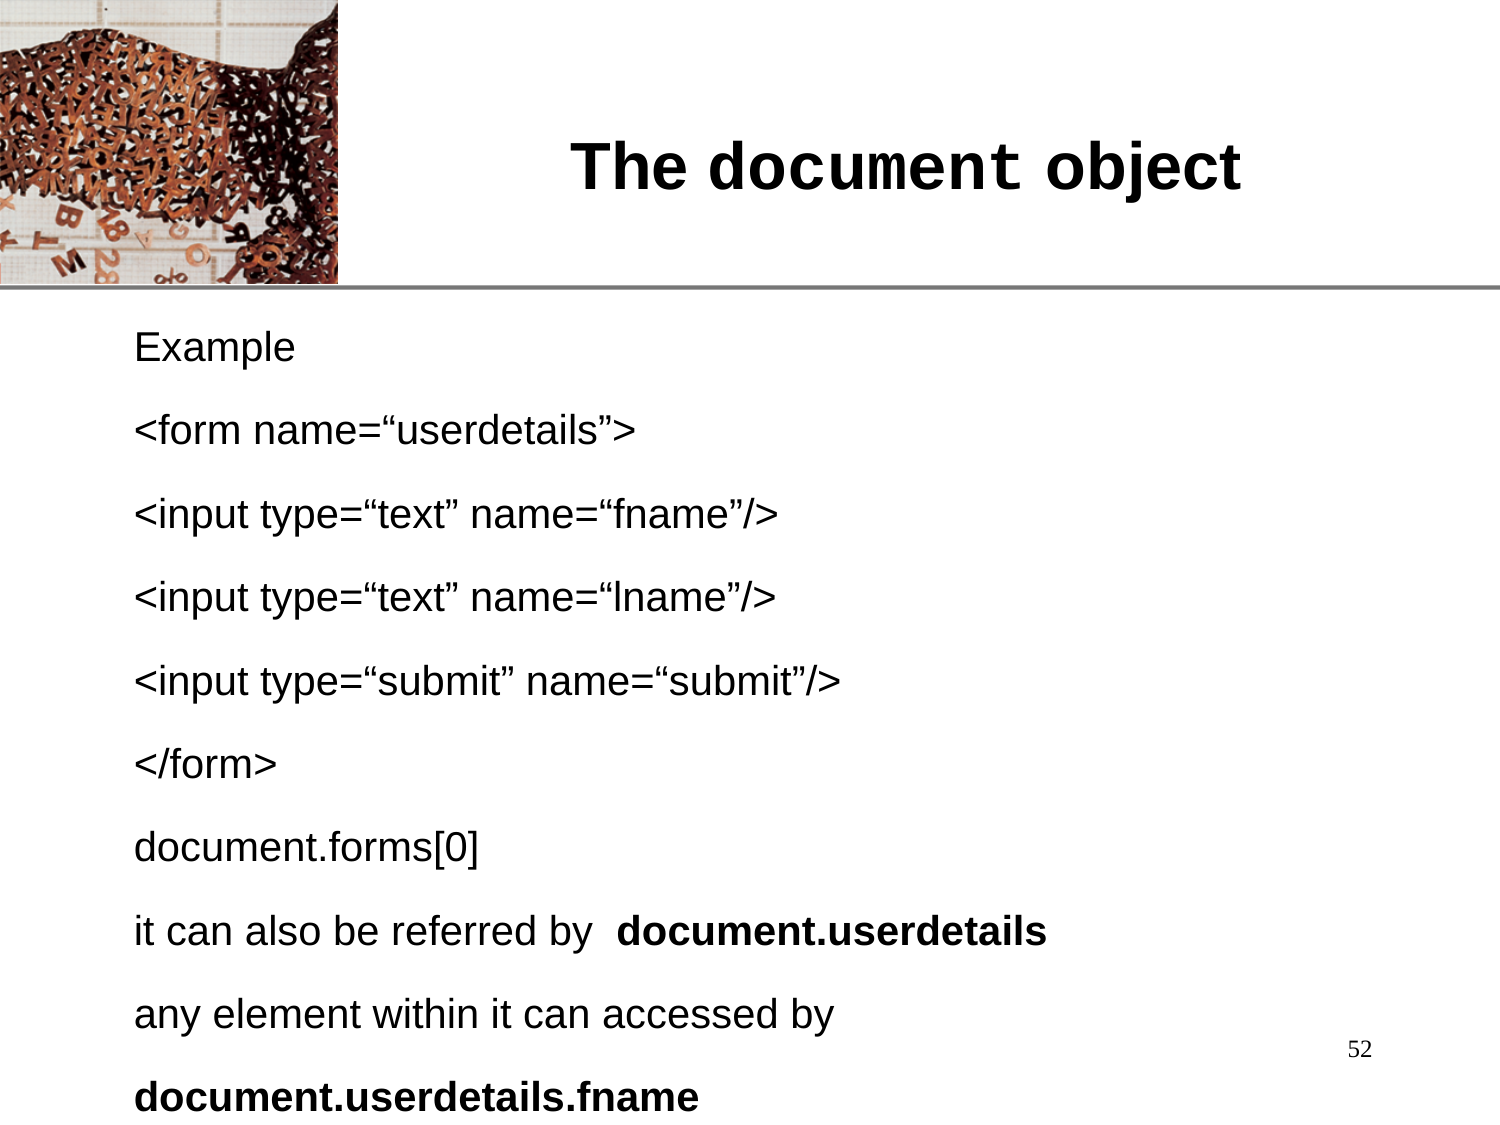

# The document object
	Example
	<form name=“userdetails”>
	<input type=“text” name=“fname”/>
	<input type=“text” name=“lname”/>
	<input type=“submit” name=“submit”/>
	</form>
	document.forms[0]
	it can also be referred by  document.userdetails
	any element within it can accessed by
	document.userdetails.fname

52